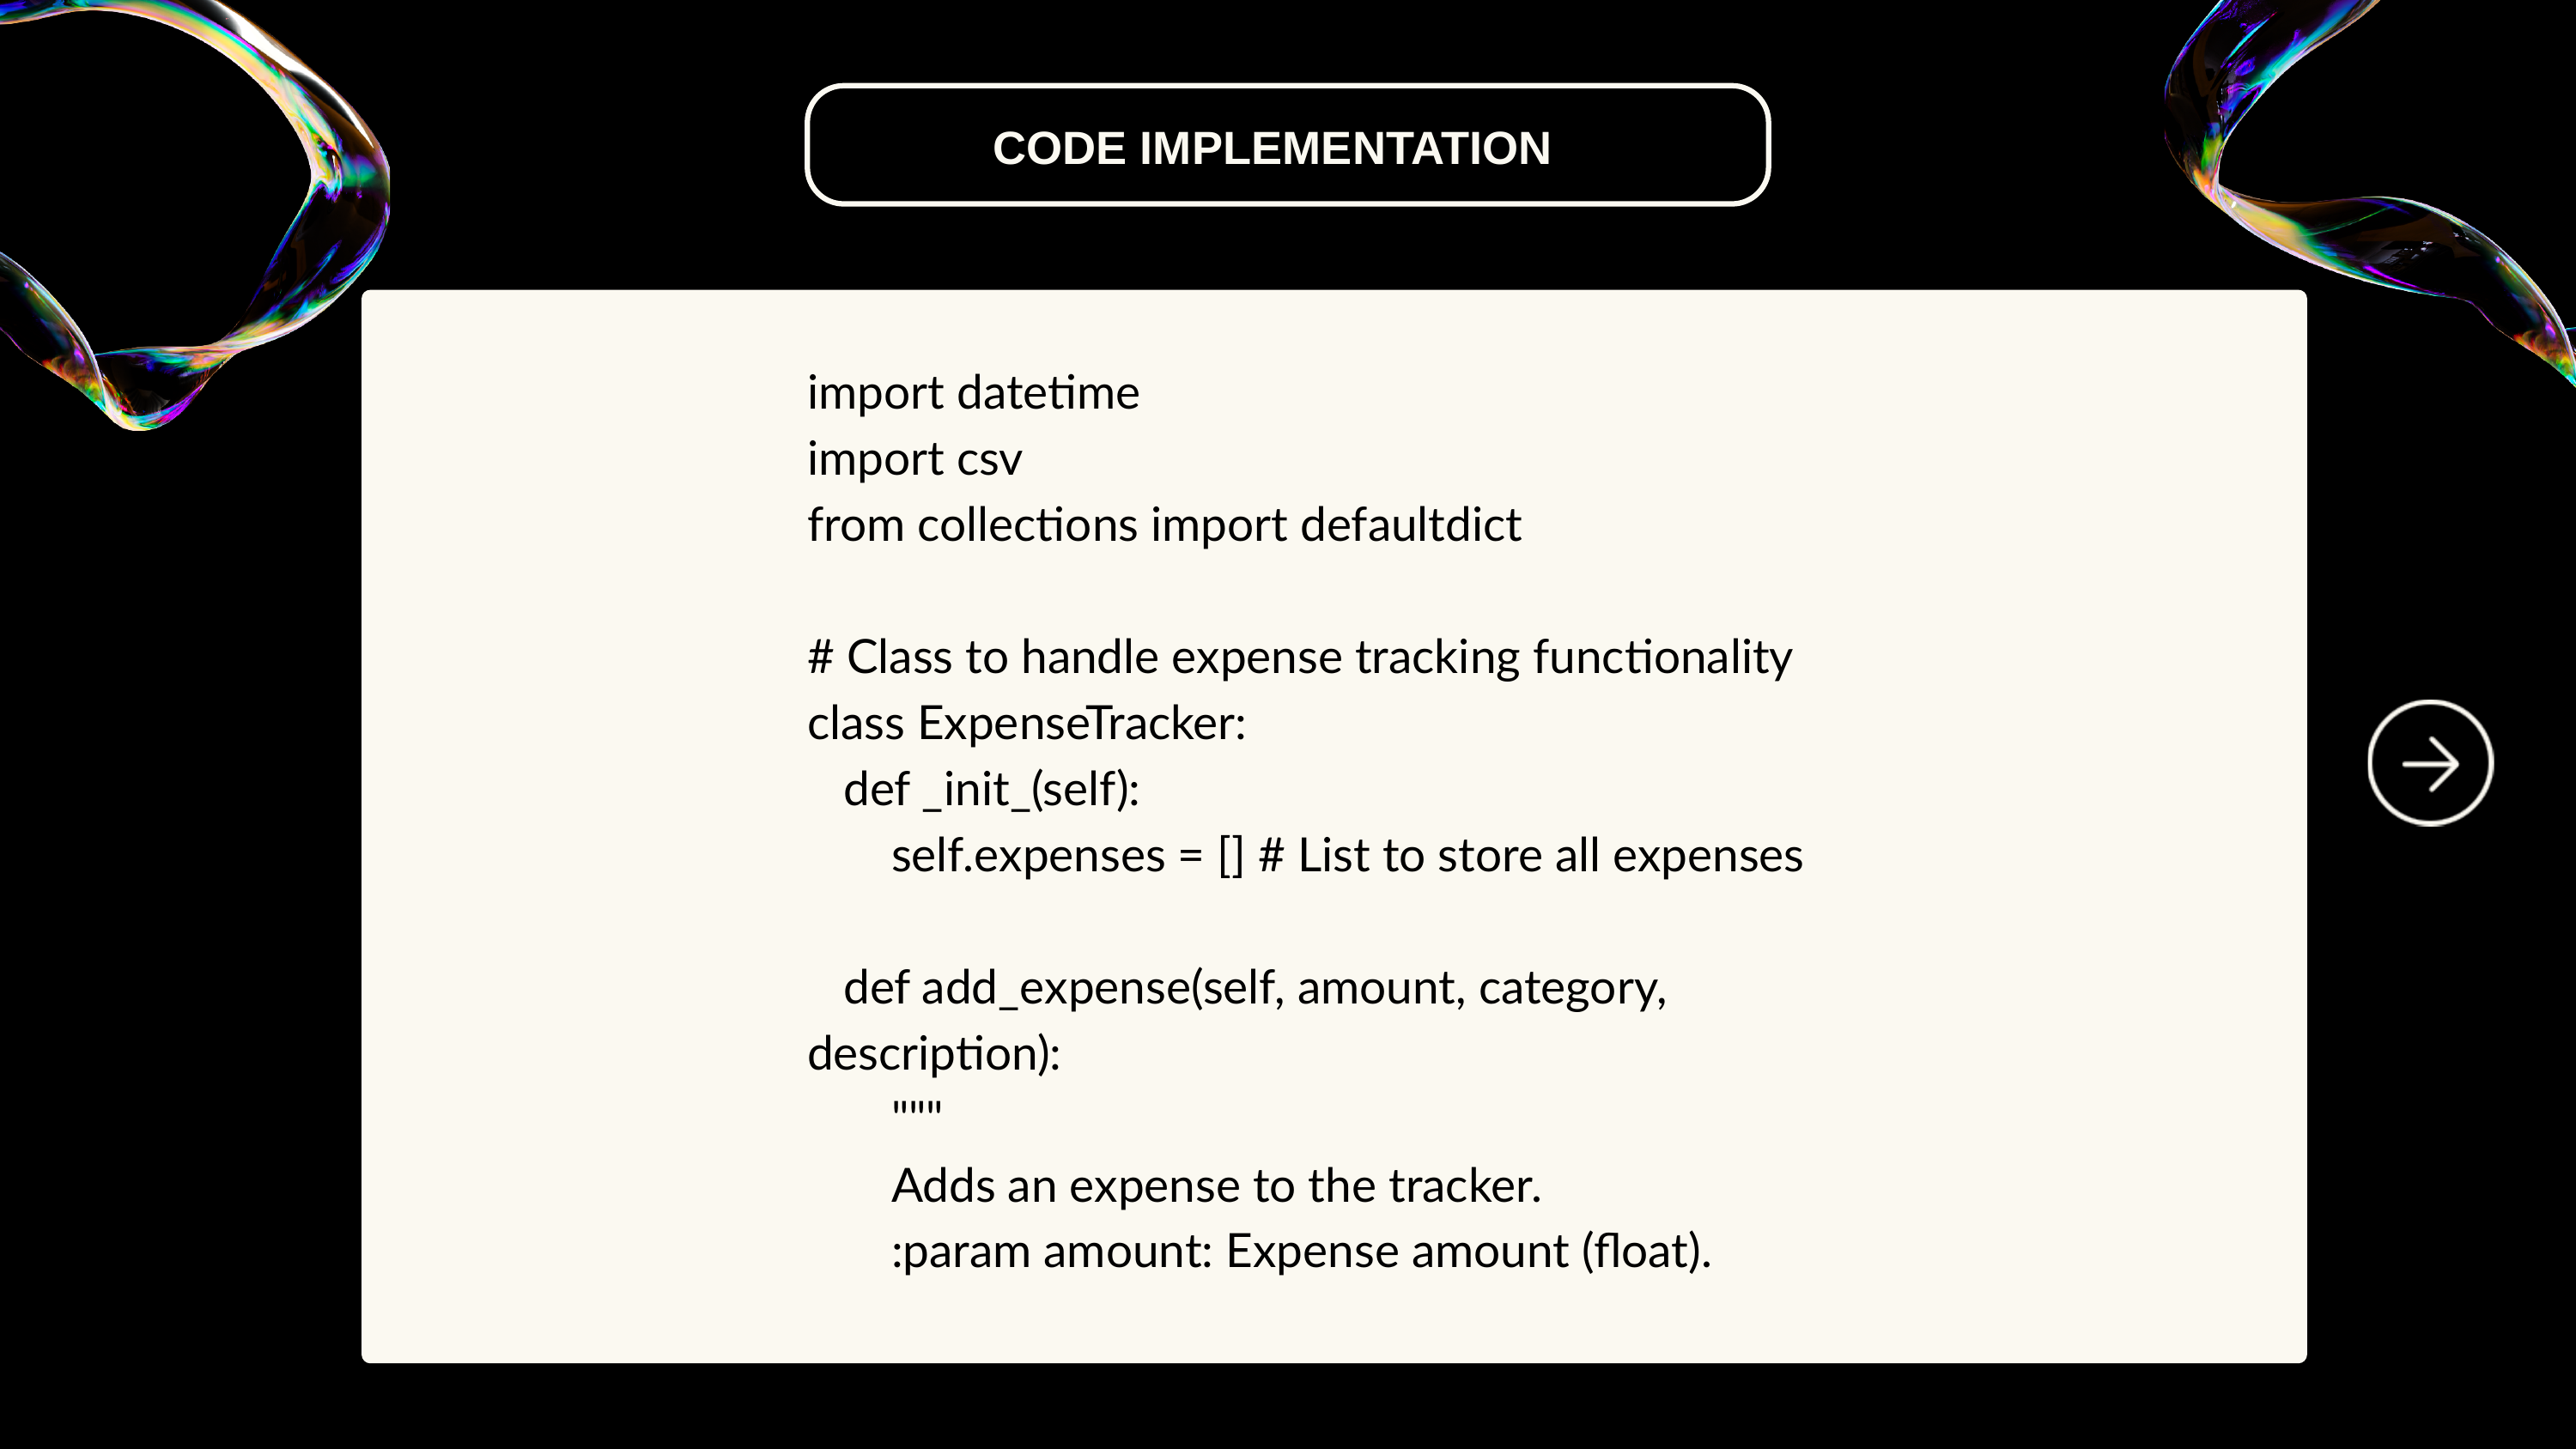

CODE IMPLEMENTATION

import datetime
import csv
from collections import defaultdict

# Class to handle expense tracking functionality
class ExpenseTracker:
   def _init_(self):
       self.expenses = [] # List to store all expenses

   def add_expense(self, amount, category, description):
       """
       Adds an expense to the tracker.
       :param amount: Expense amount (float).